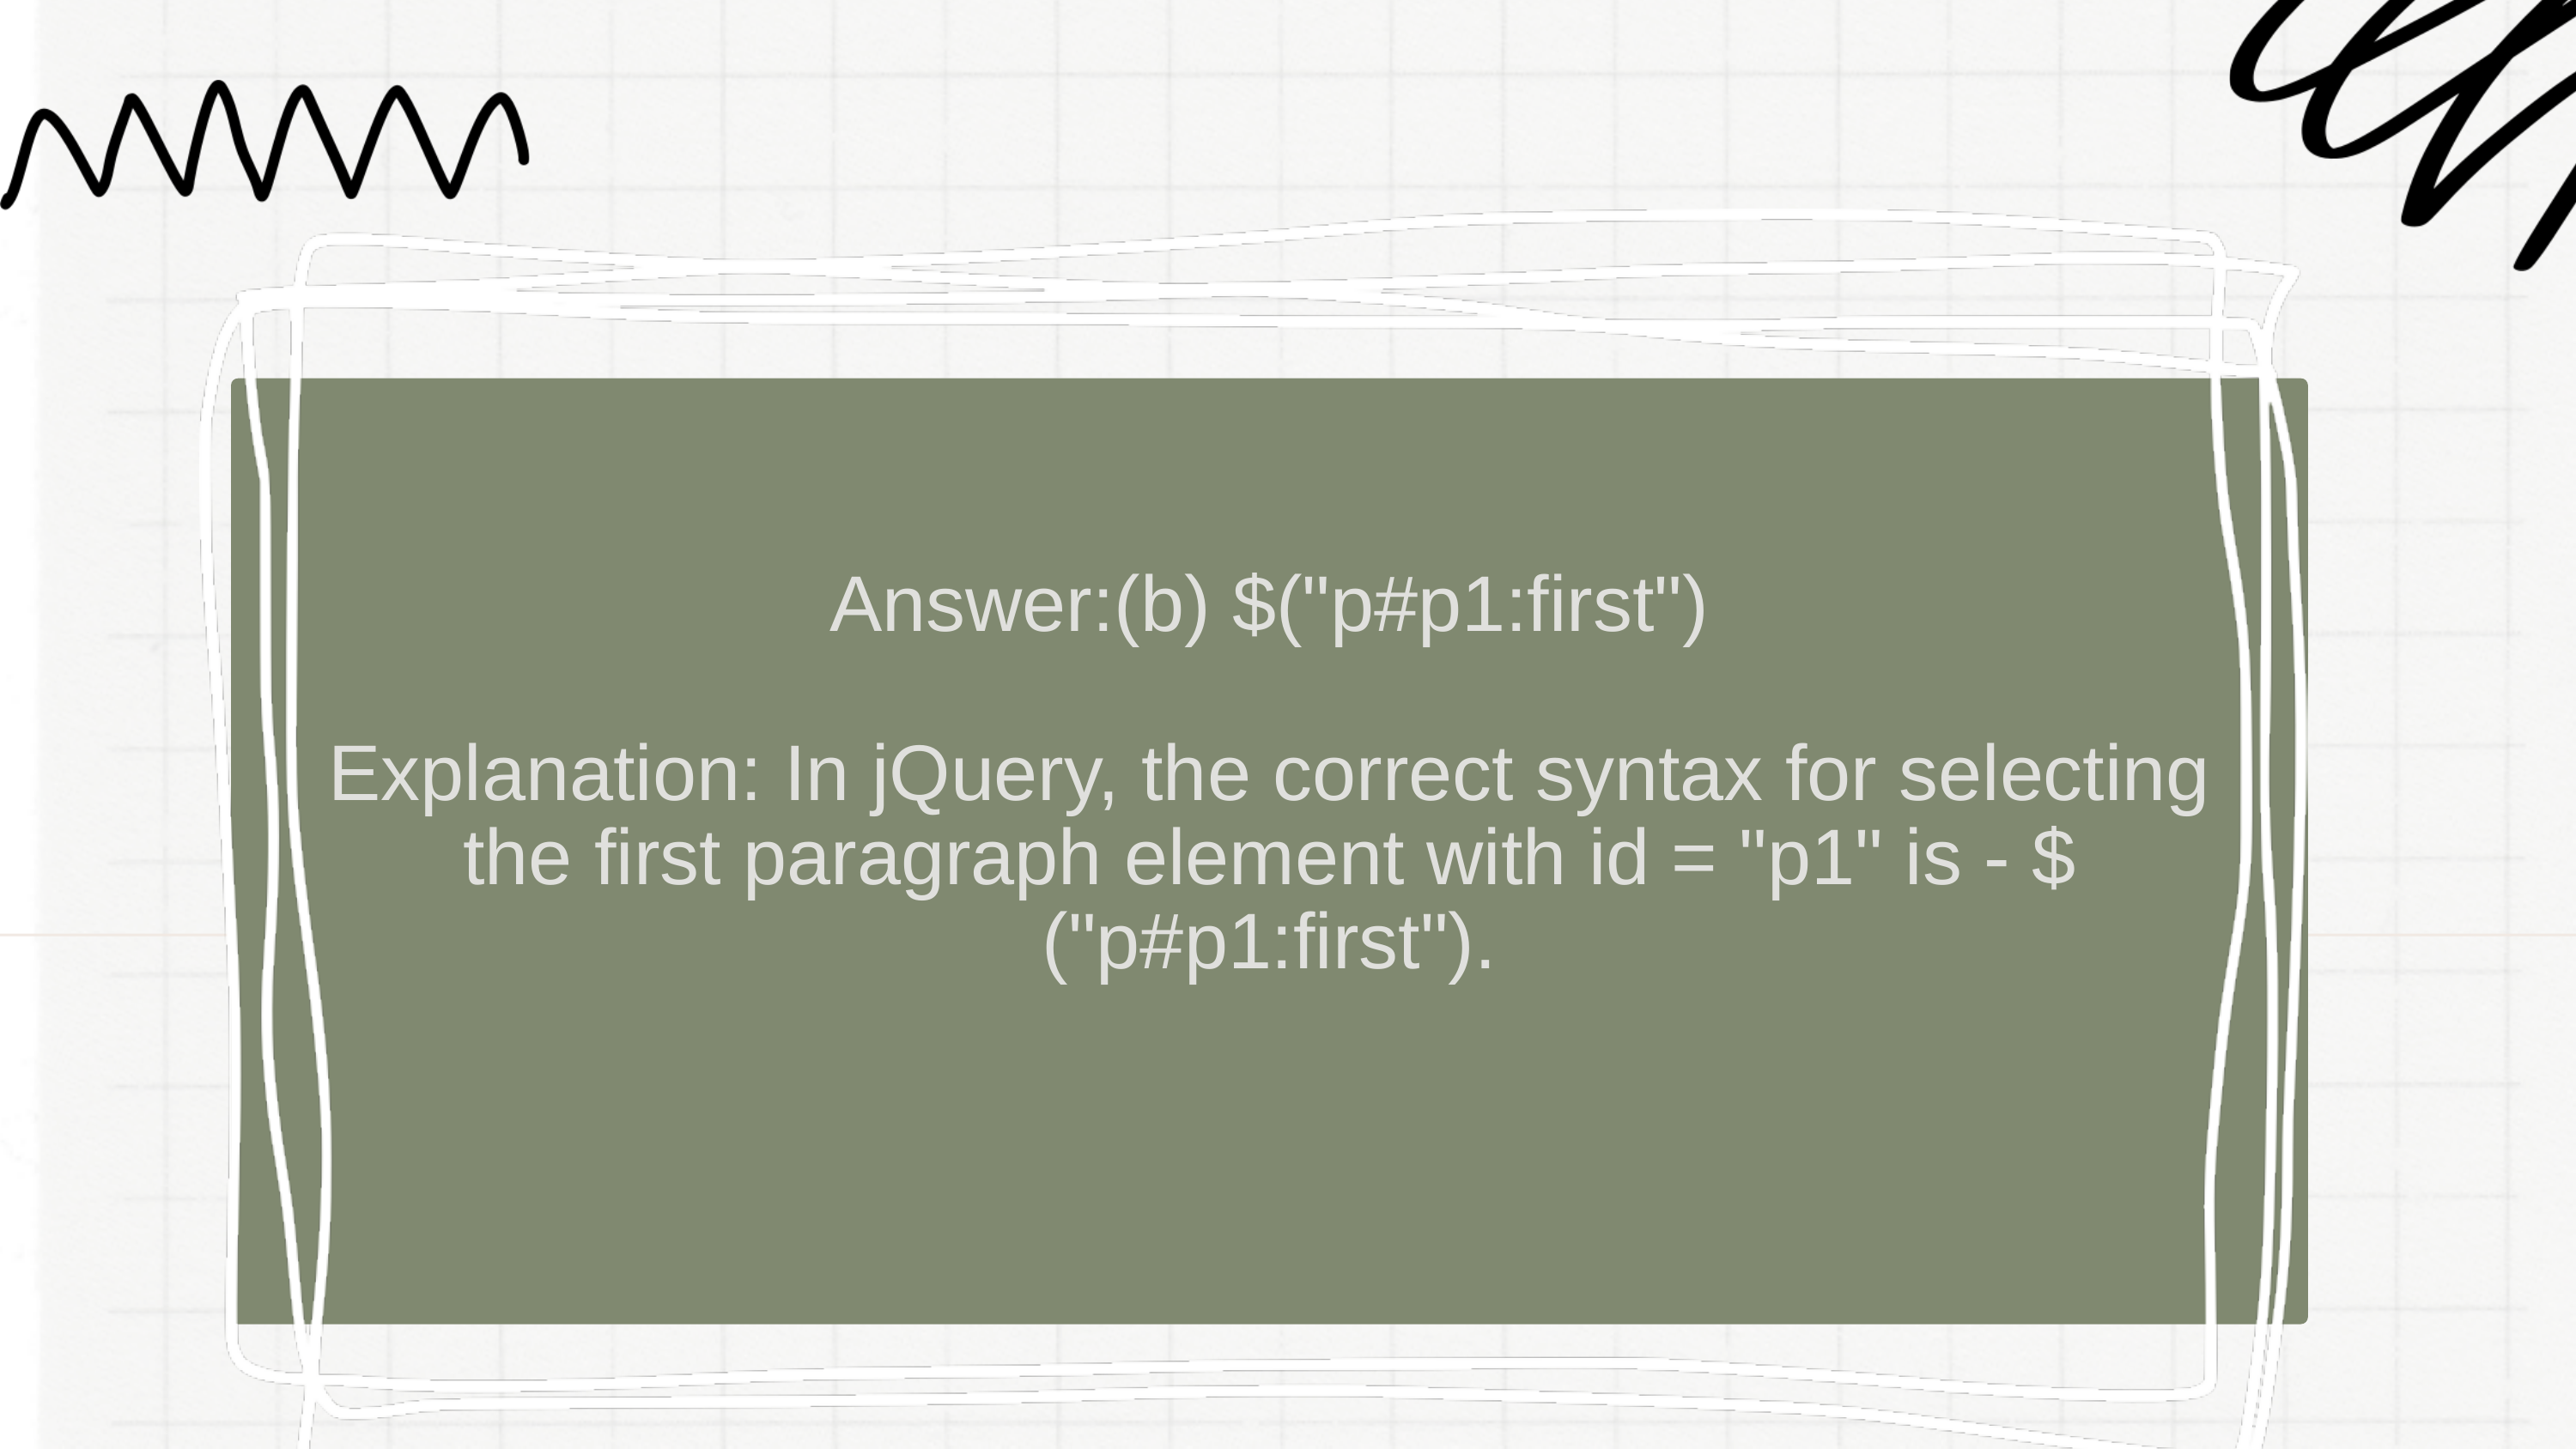

Answer:(b) $("p#p1:first")

Explanation: In jQuery, the correct syntax for selecting the first paragraph element with id = "p1" is - $("p#p1:first").